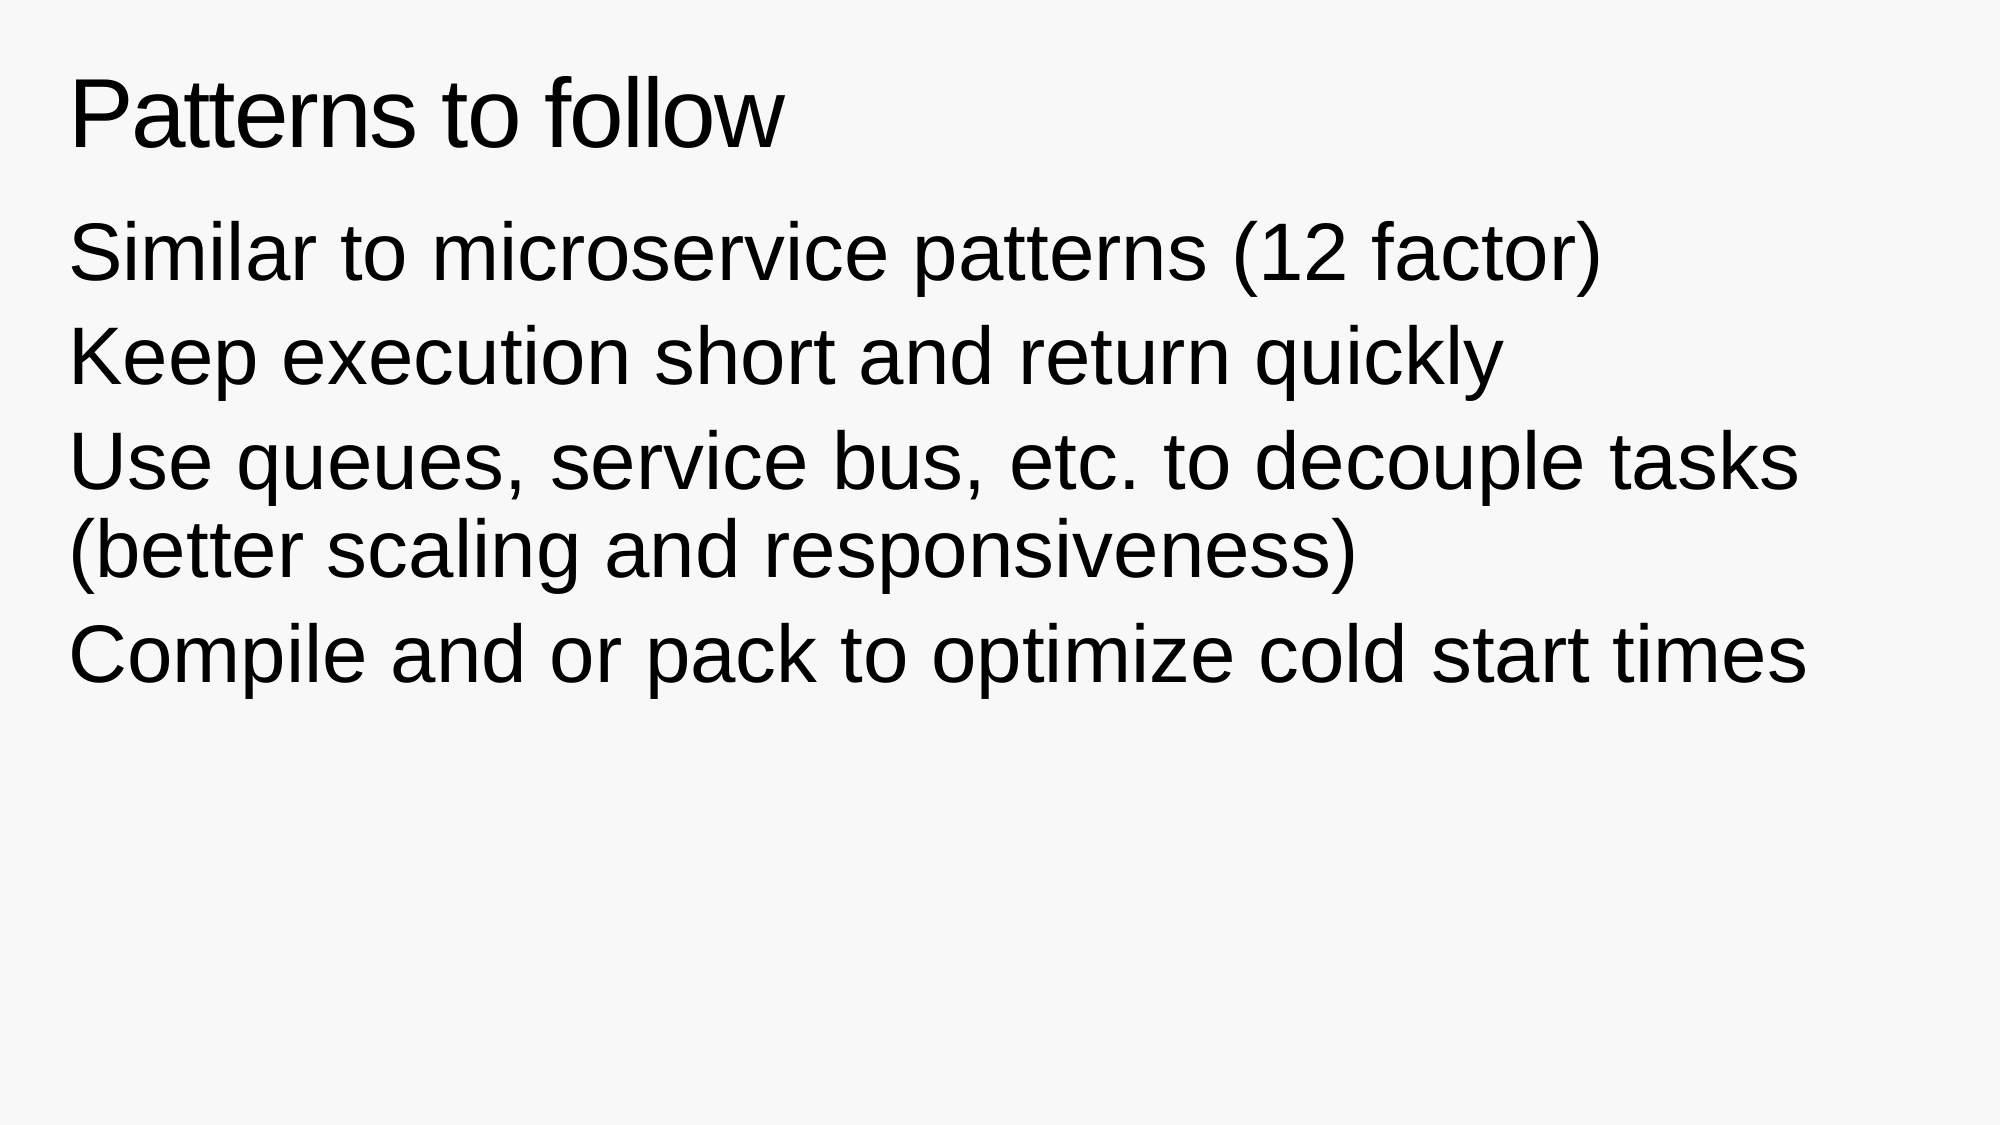

# Patterns to follow
Similar to microservice patterns (12 factor)
Keep execution short and return quickly
Use queues, service bus, etc. to decouple tasks (better scaling and responsiveness)
Compile and or pack to optimize cold start times